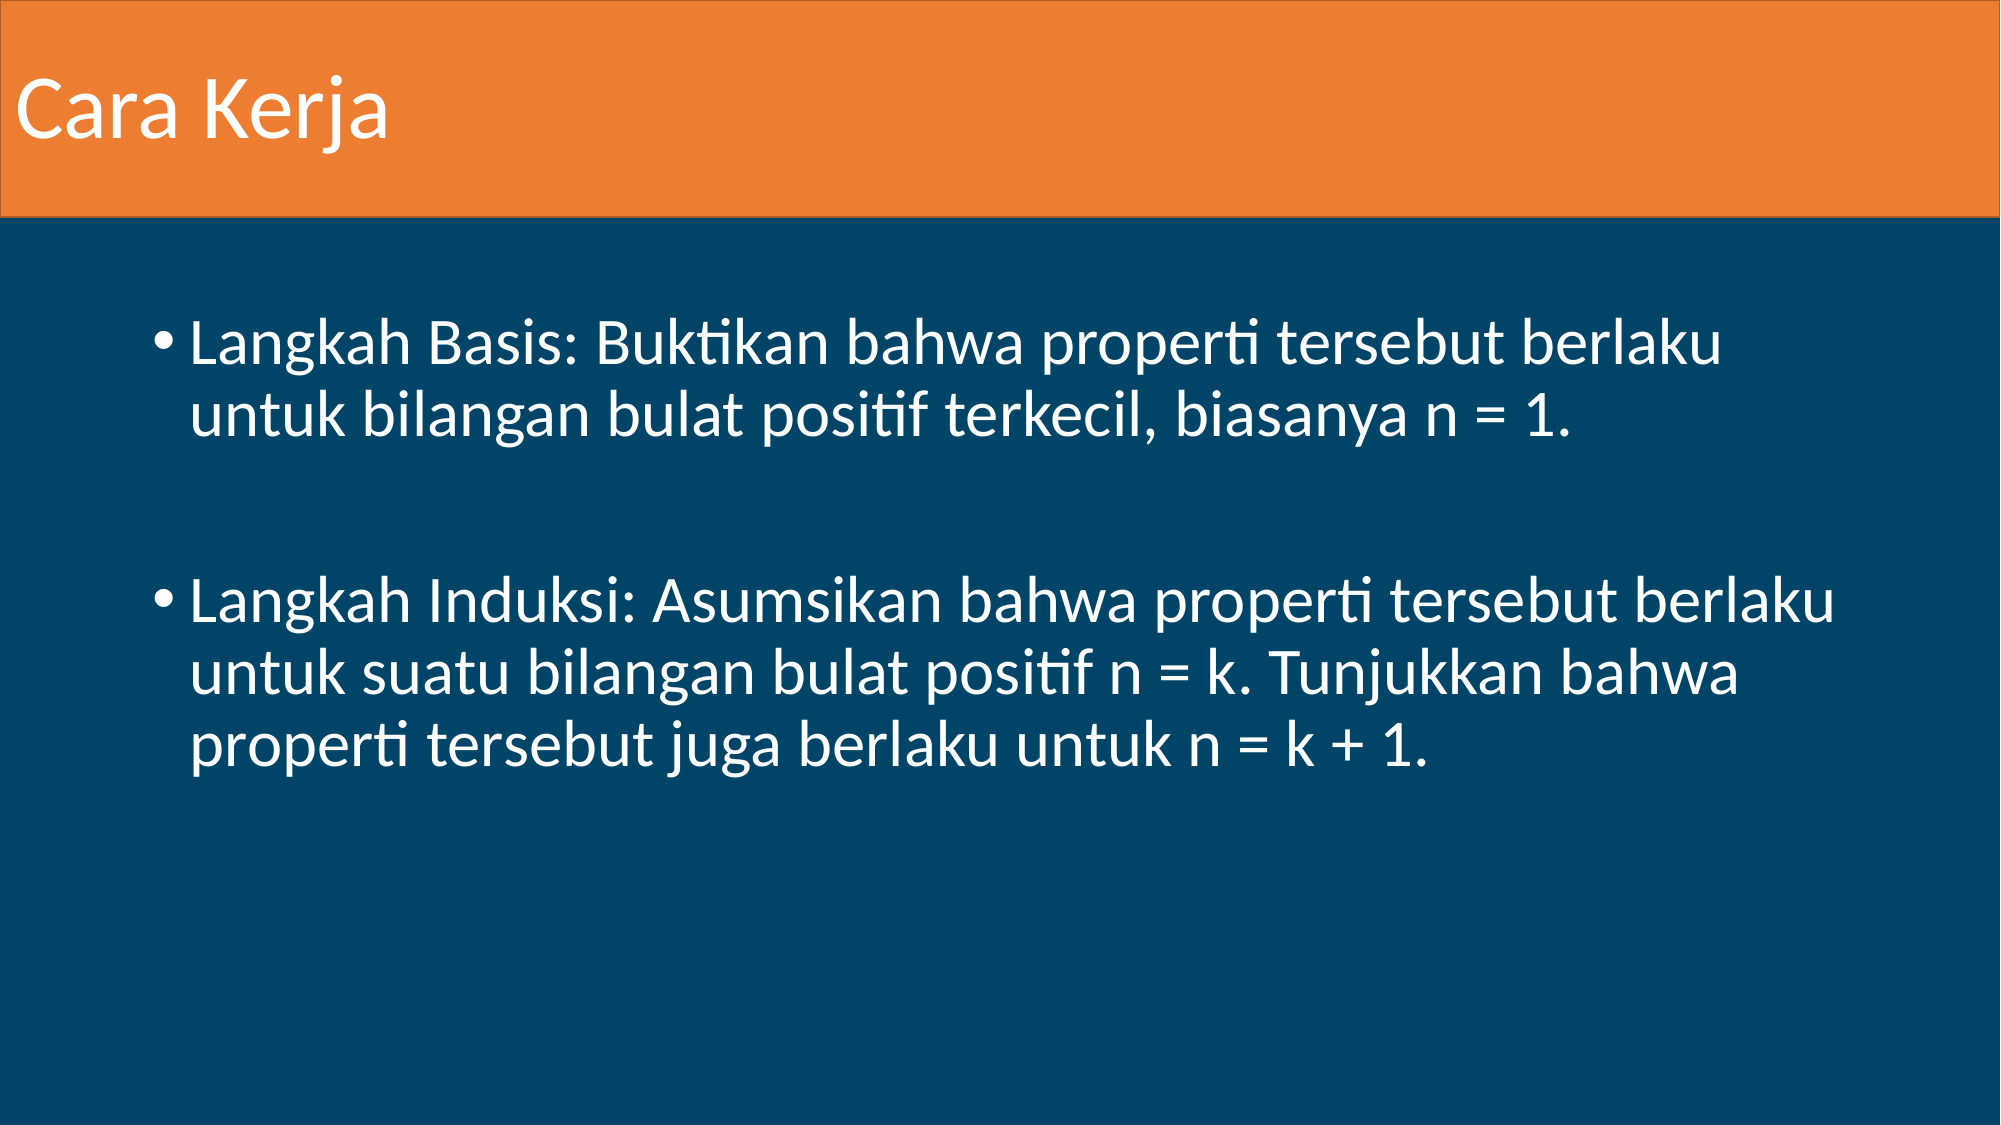

Cara Kerja
Langkah Basis: Buktikan bahwa properti tersebut berlaku untuk bilangan bulat positif terkecil, biasanya n = 1.

Langkah Induksi: Asumsikan bahwa properti tersebut berlaku untuk suatu bilangan bulat positif n = k. Tunjukkan bahwa properti tersebut juga berlaku untuk n = k + 1.